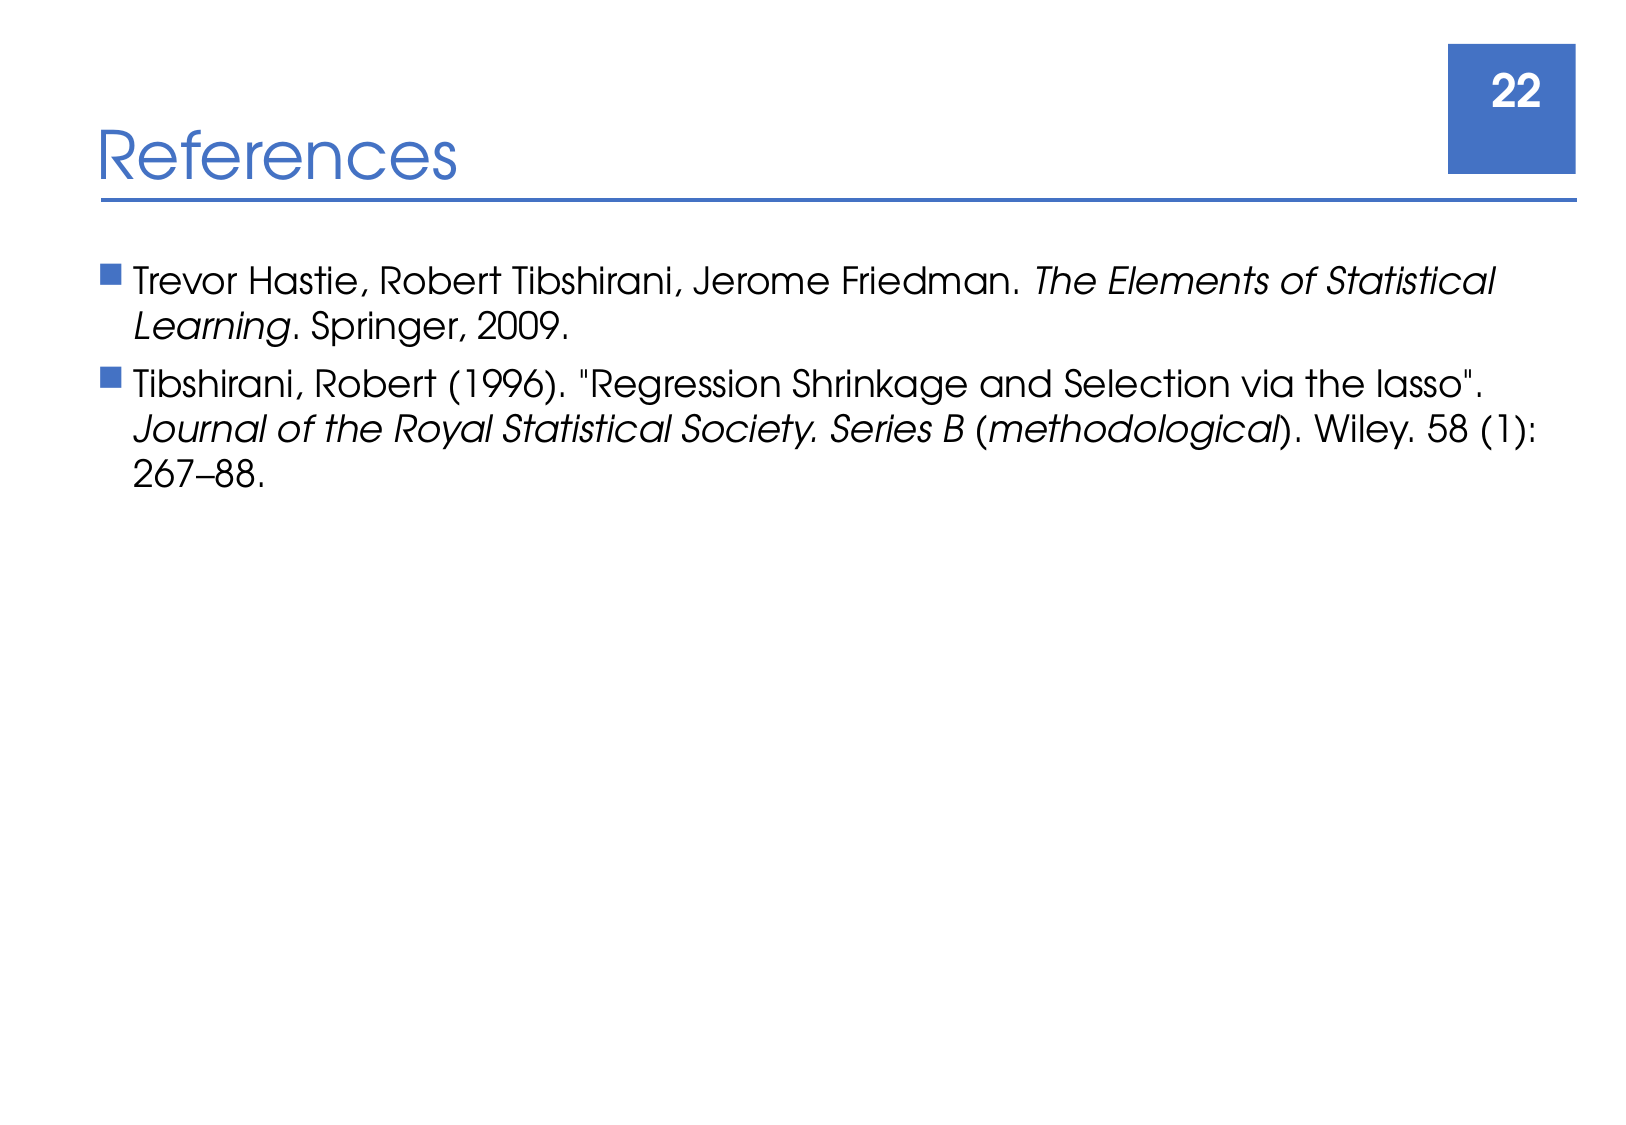

22
# References

Trevor Hastie, Robert Tibshirani, Jerome Friedman. The Elements of Statistical Learning. Springer, 2009.
Tibshirani, Robert (1996). "Regression Shrinkage and Selection via the lasso". Journal of the Royal Statistical Society. Series B (methodological). Wiley. 58 (1): 267–88.